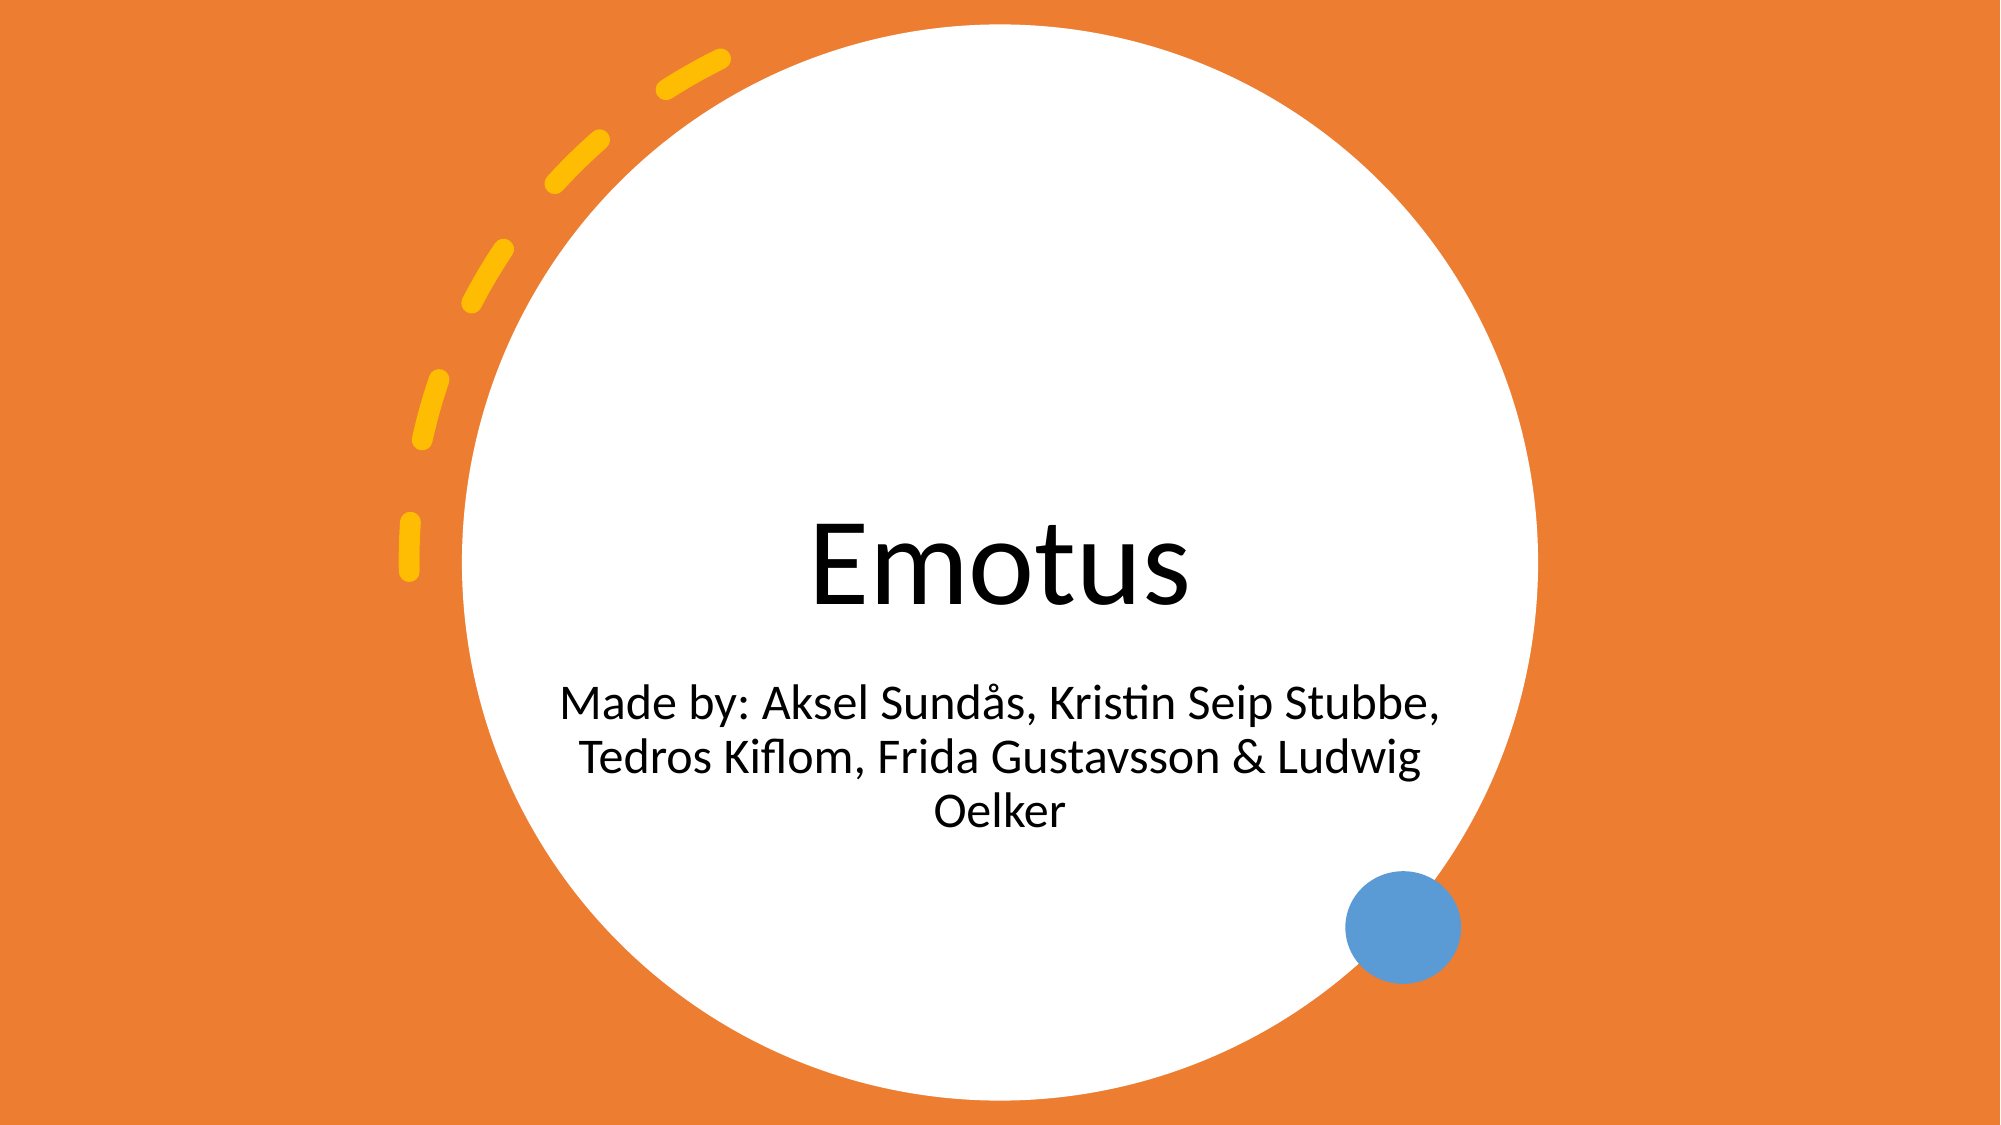

# Emotus
Made by: Aksel Sundås, Kristin Seip Stubbe, Tedros Kiflom, Frida Gustavsson & Ludwig Oelker